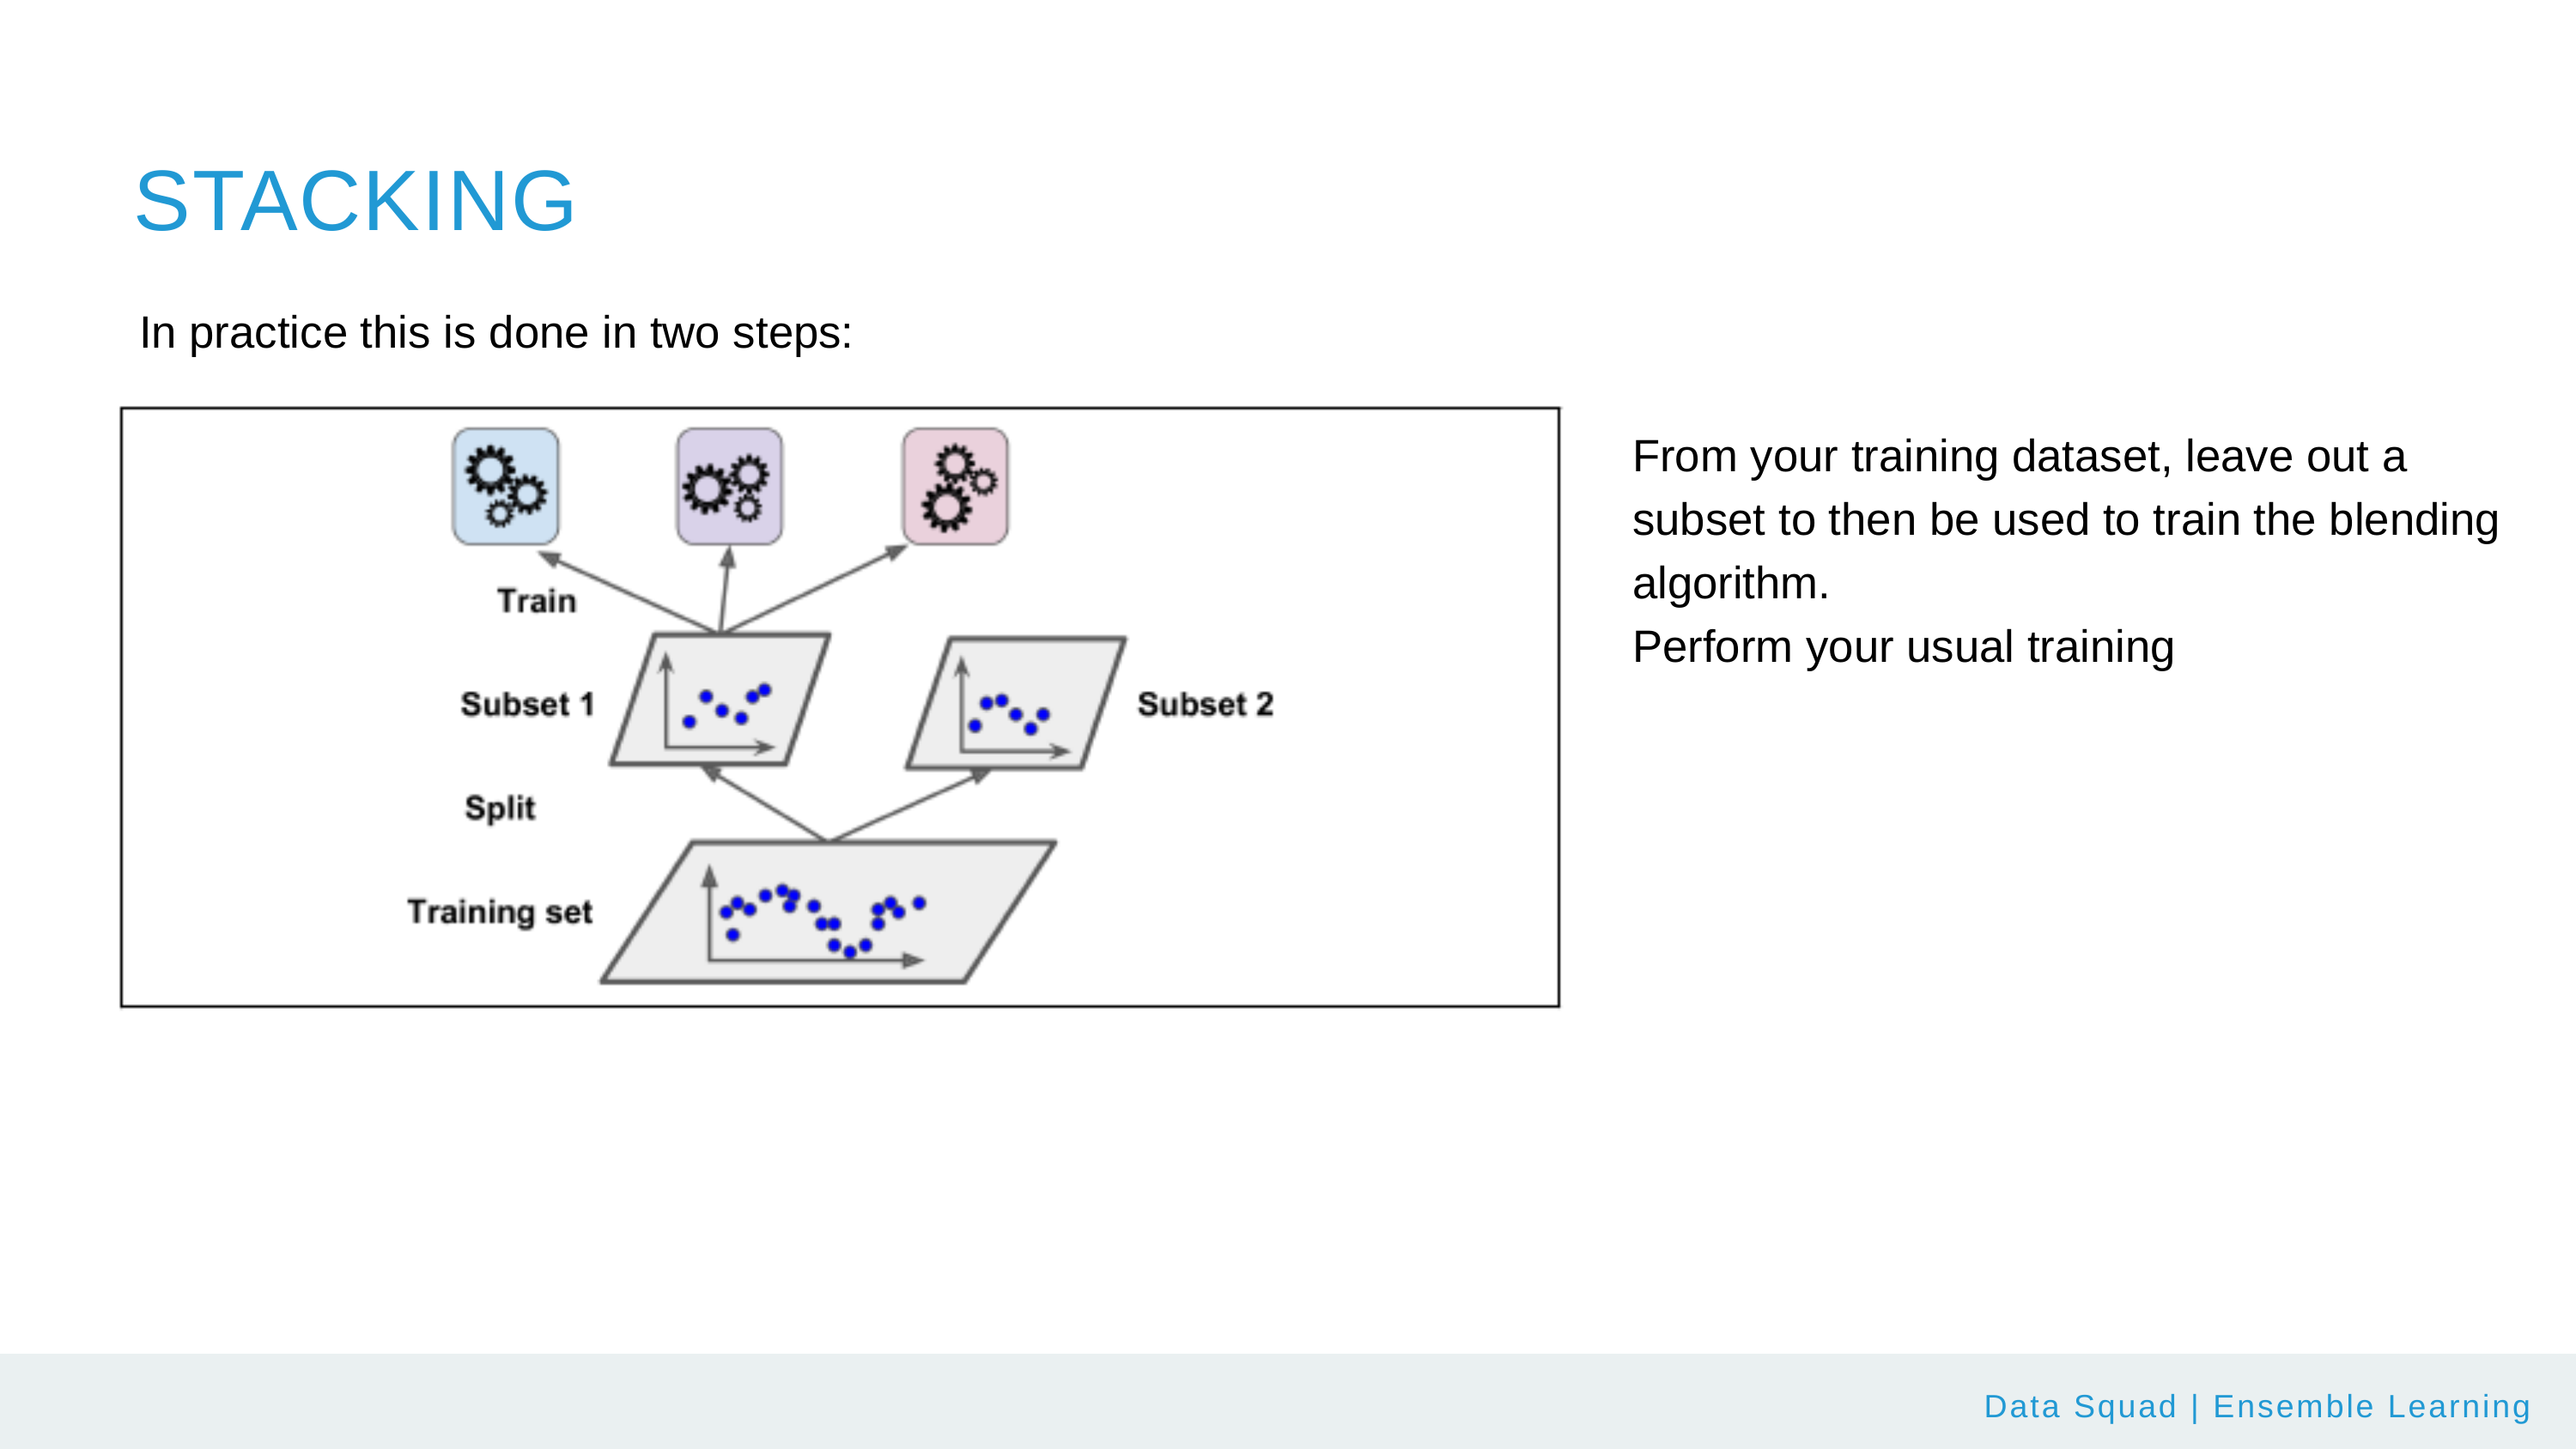

STACKING
In practice this is done in two steps:

From your training dataset, leave out a subset to then be used to train the blending algorithm.
Perform your usual training

Data Squad | Ensemble Learning